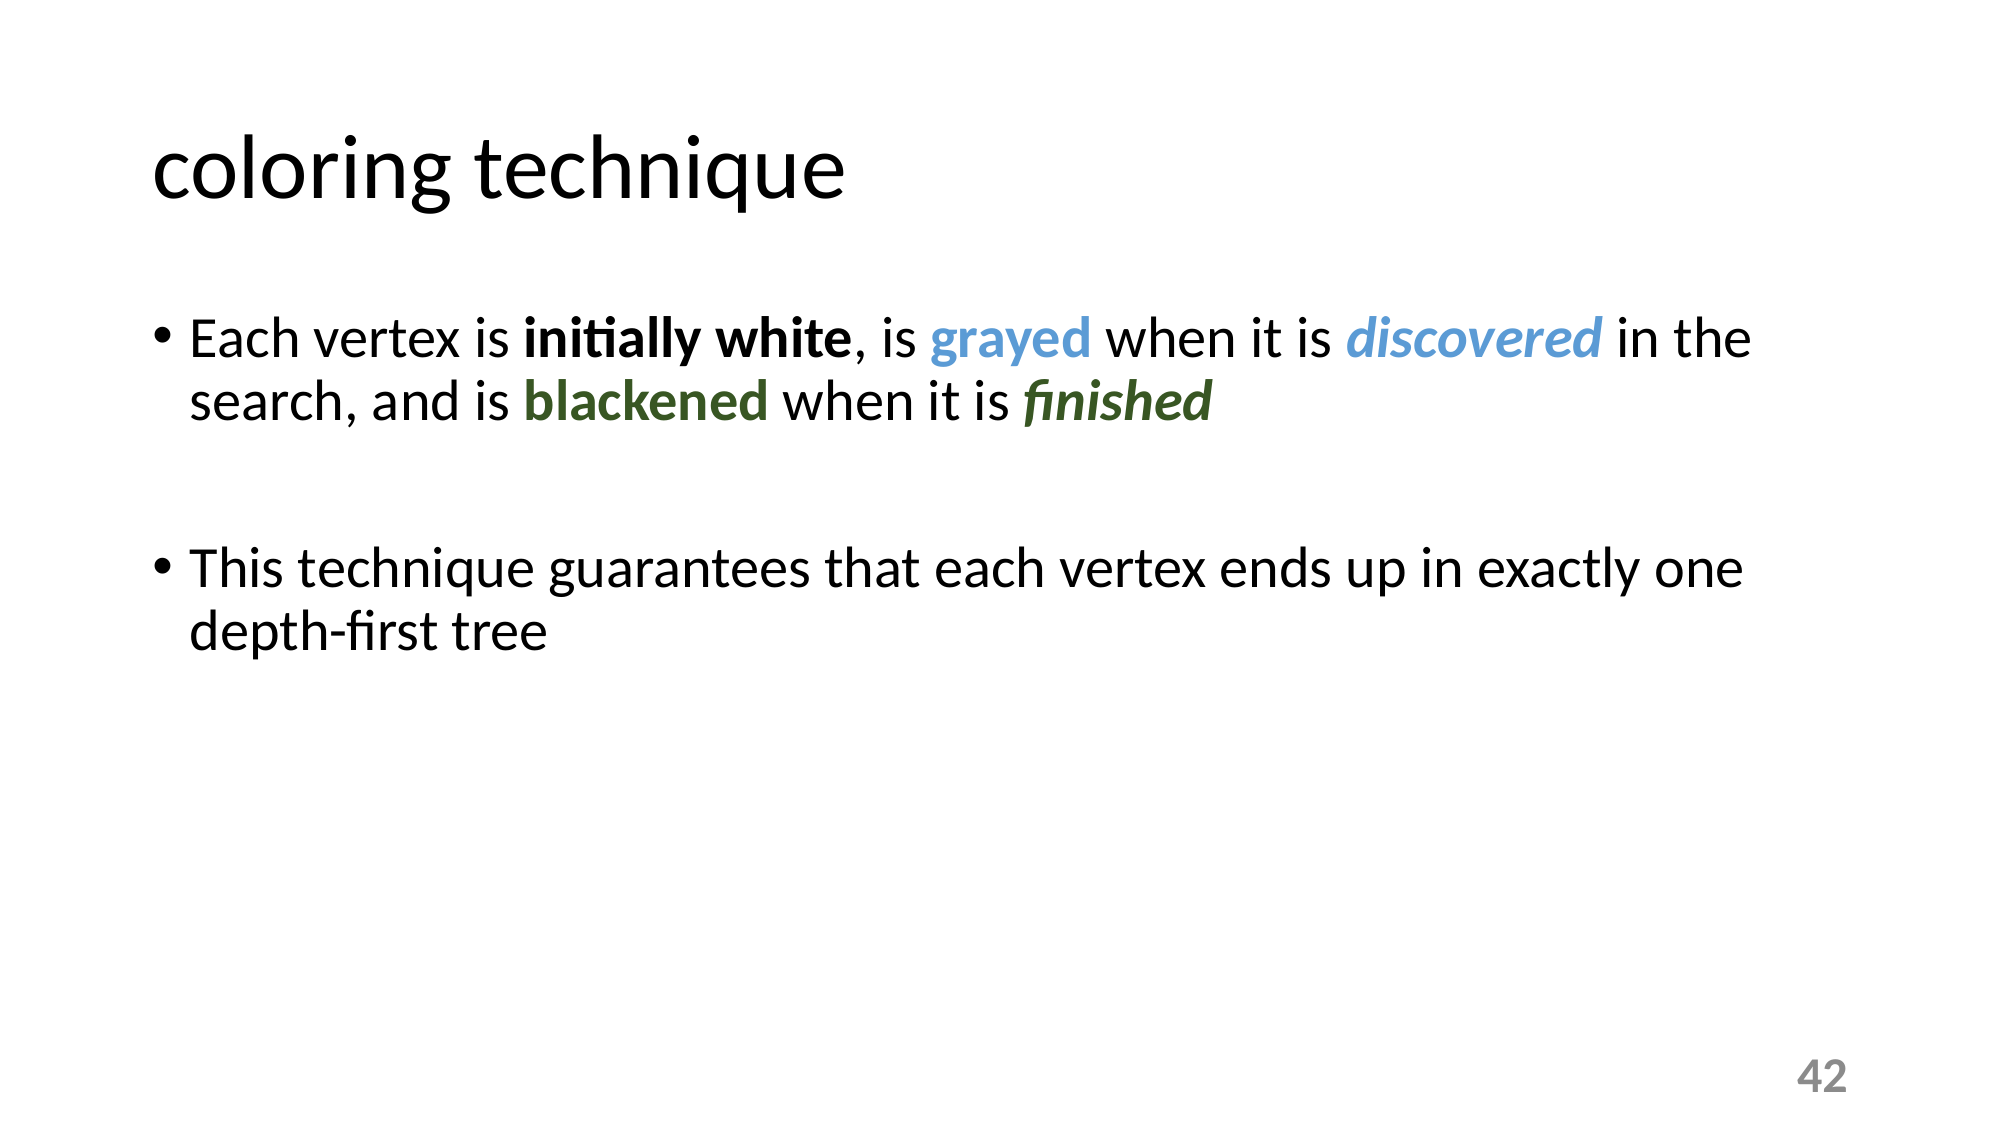

# coloring technique
Each vertex is initially white, is grayed when it is discovered in the search, and is blackened when it is finished

This technique guarantees that each vertex ends up in exactly one depth-first tree
42